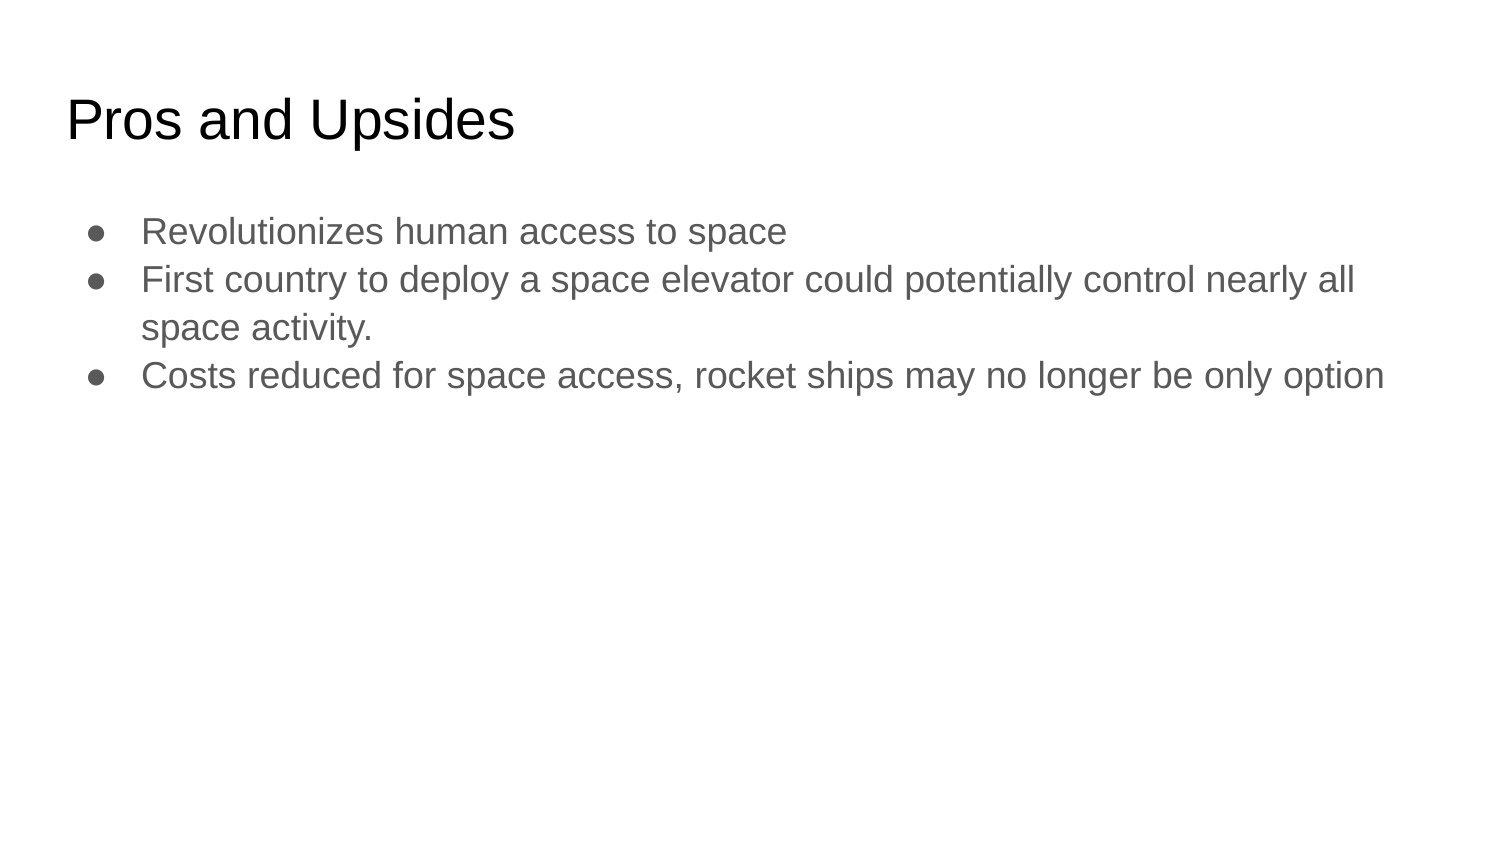

# Pros and Upsides
Revolutionizes human access to space
First country to deploy a space elevator could potentially control nearly all space activity.
Costs reduced for space access, rocket ships may no longer be only option